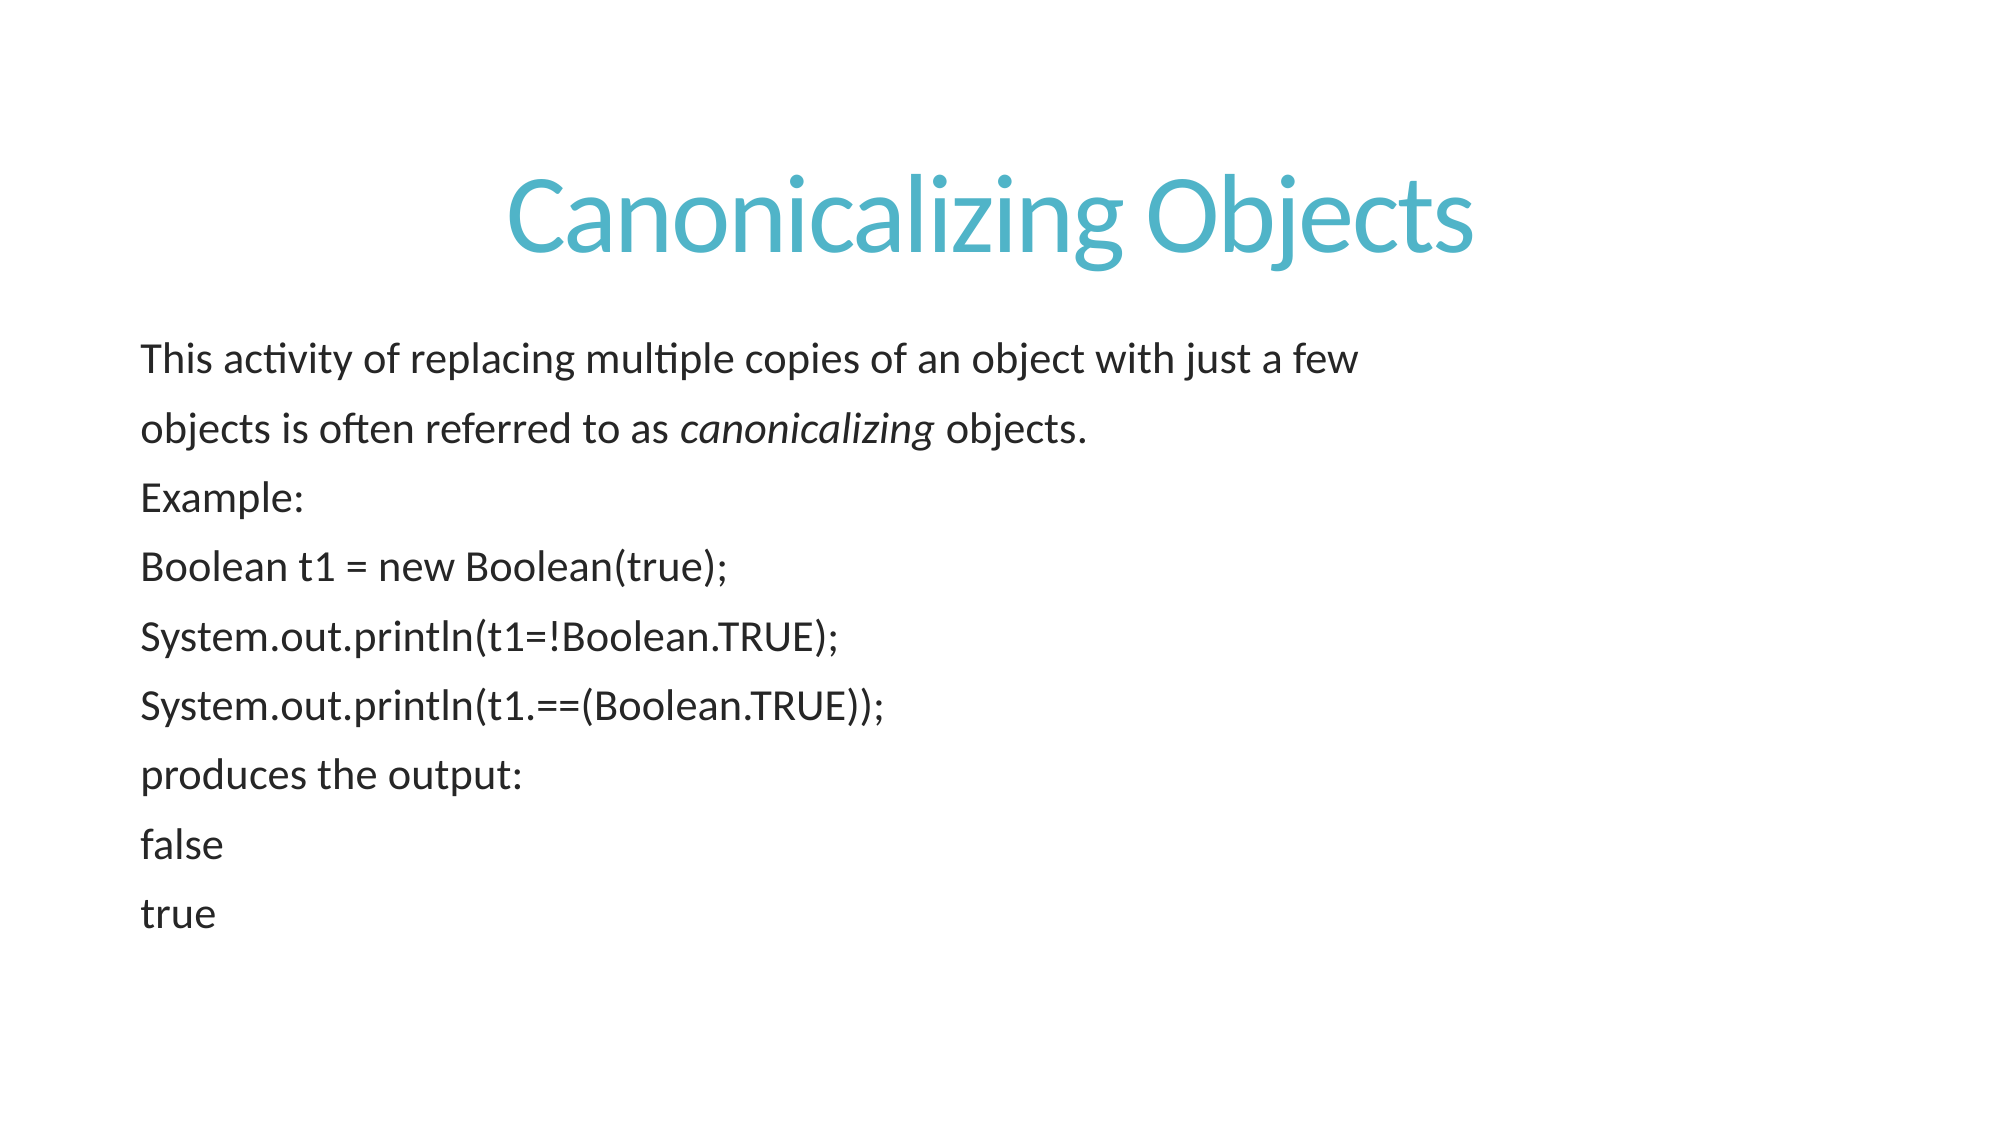

# Canonicalizing Objects
This activity of replacing multiple copies of an object with just a few
objects is often referred to as canonicalizing objects.
Example:
Boolean t1 = new Boolean(true);
System.out.println(t1=!Boolean.TRUE);
System.out.println(t1.==(Boolean.TRUE));
produces the output:
false
true